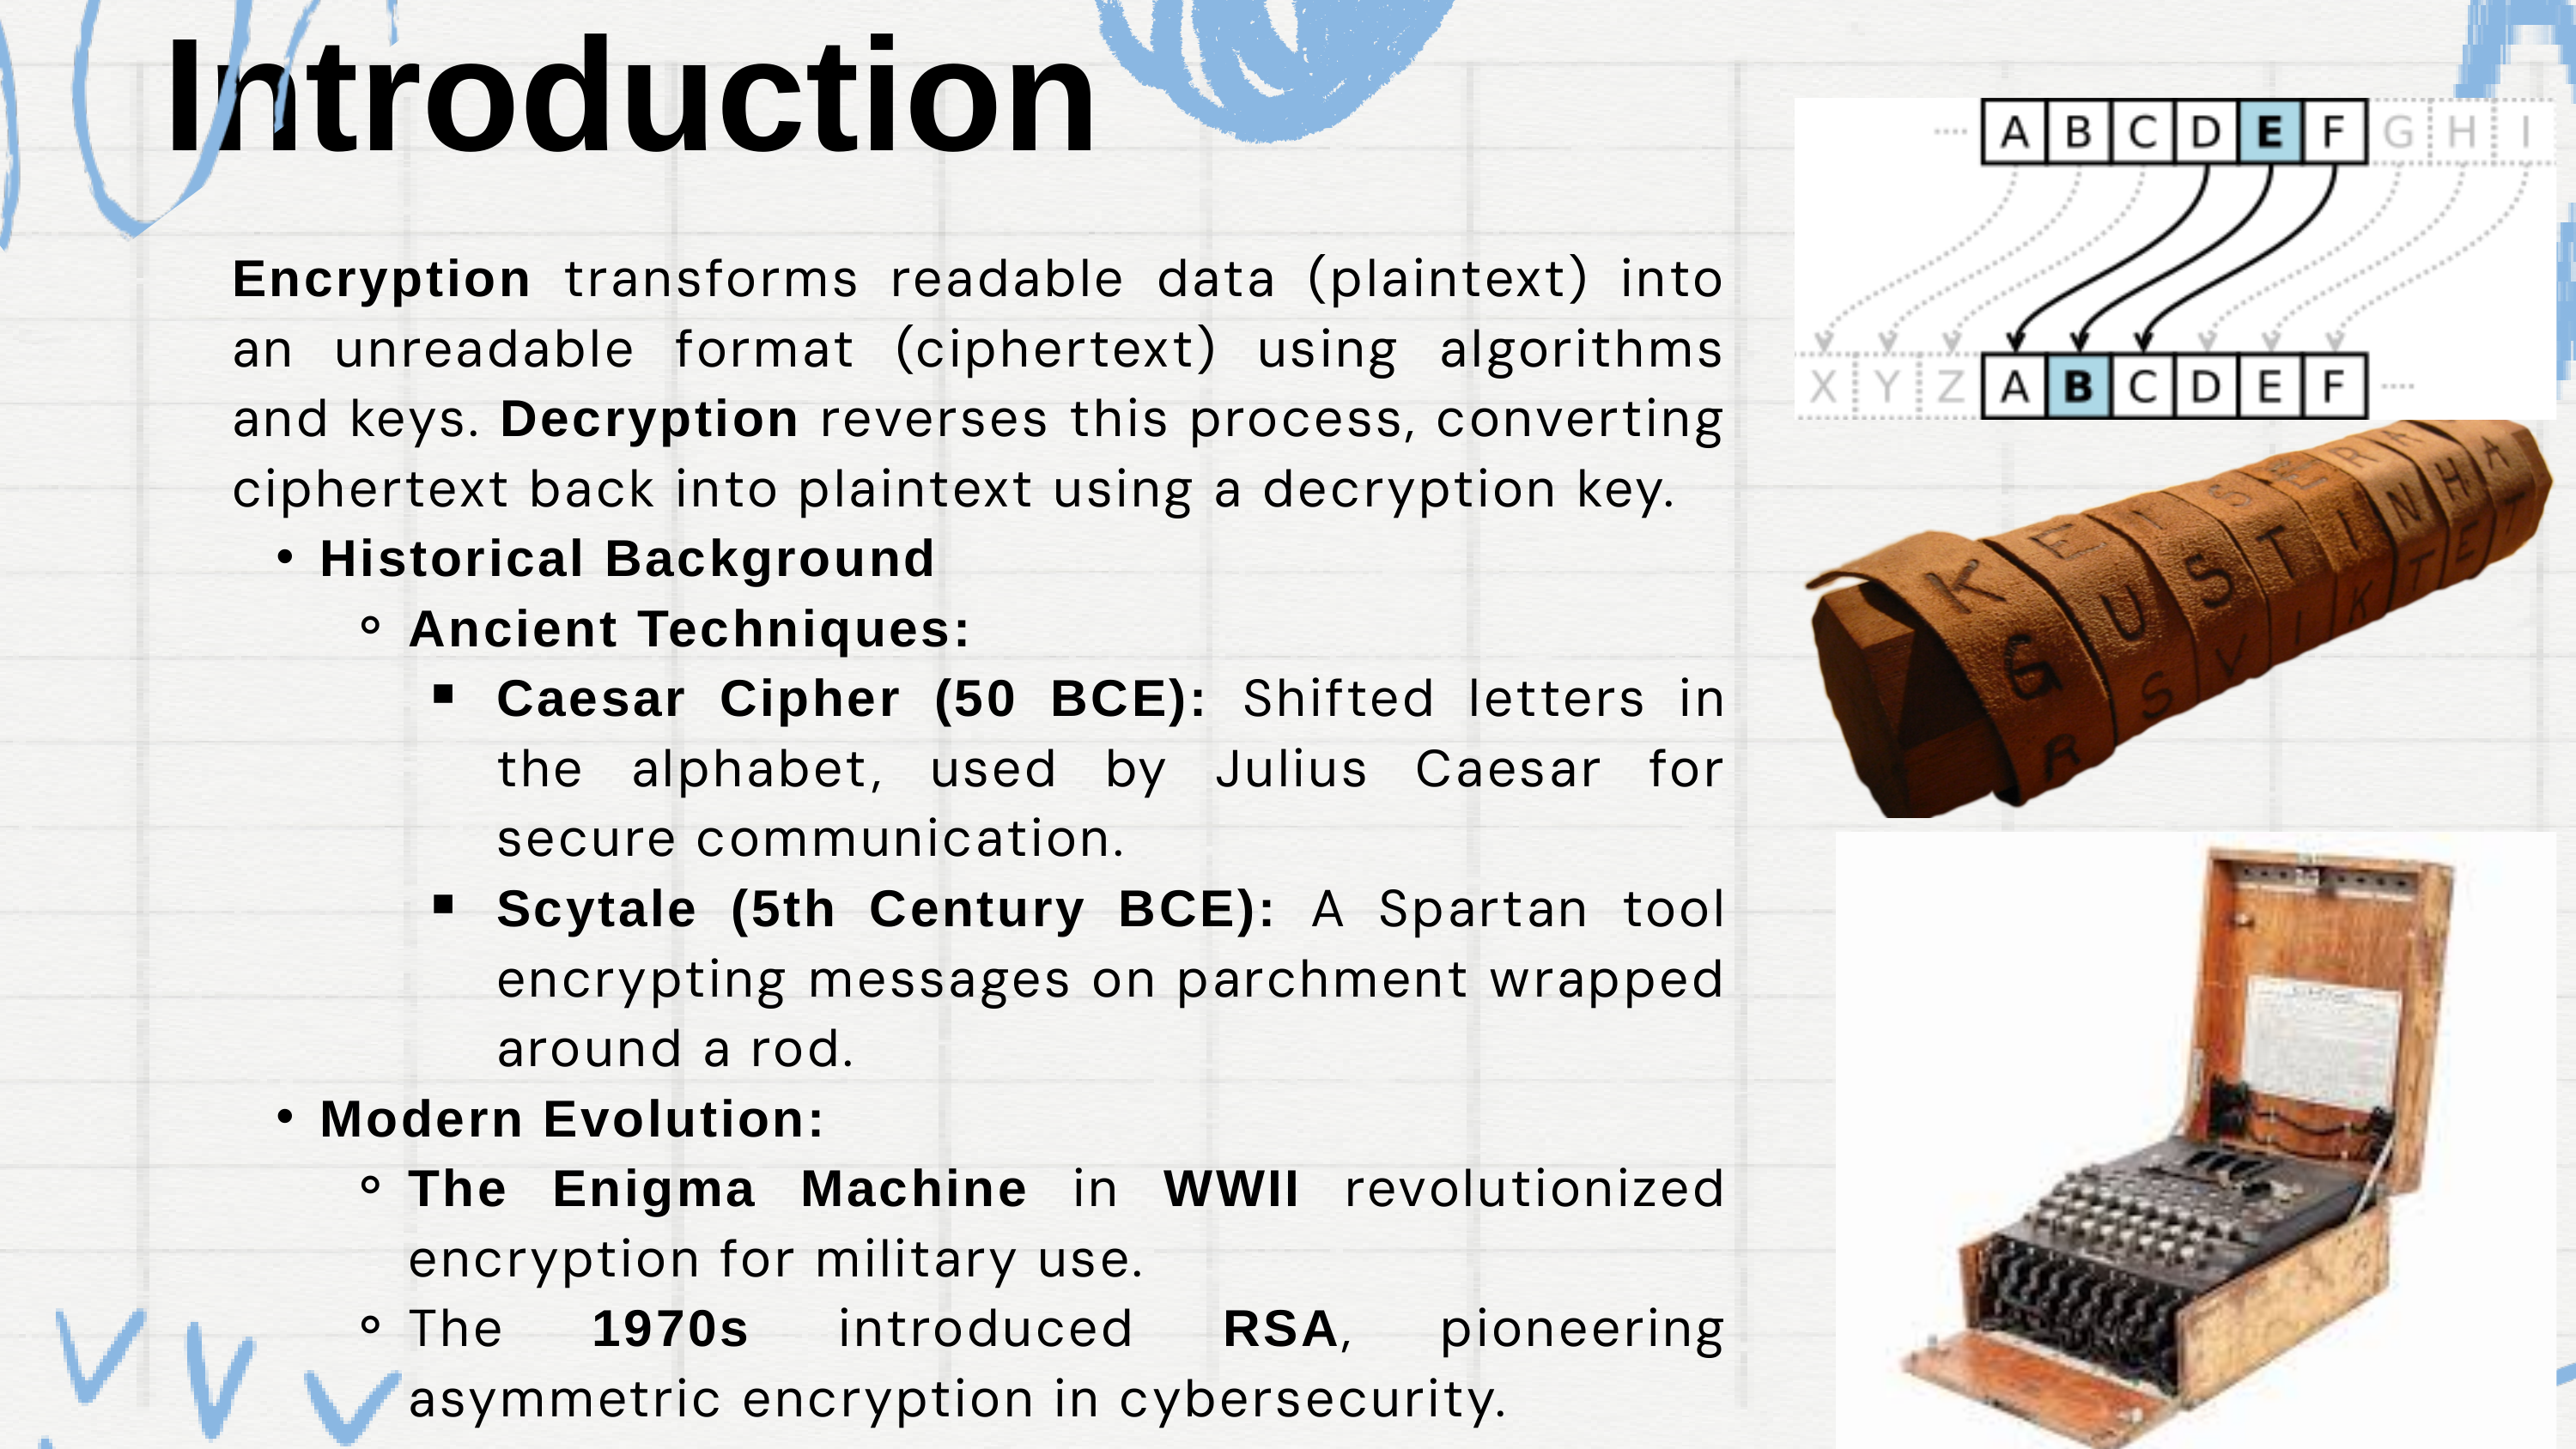

Introduction

Encryption transforms readable data (plaintext) into an unreadable format (ciphertext) using algorithms and keys. Decryption reverses this process, converting ciphertext back into plaintext using a decryption key.
Historical Background
Ancient Techniques:
Caesar Cipher (50 BCE): Shifted letters in the alphabet, used by Julius Caesar for secure communication.
Scytale (5th Century BCE): A Spartan tool encrypting messages on parchment wrapped around a rod.
Modern Evolution:
The Enigma Machine in WWII revolutionized encryption for military use.
The 1970s introduced RSA, pioneering asymmetric encryption in cybersecurity.